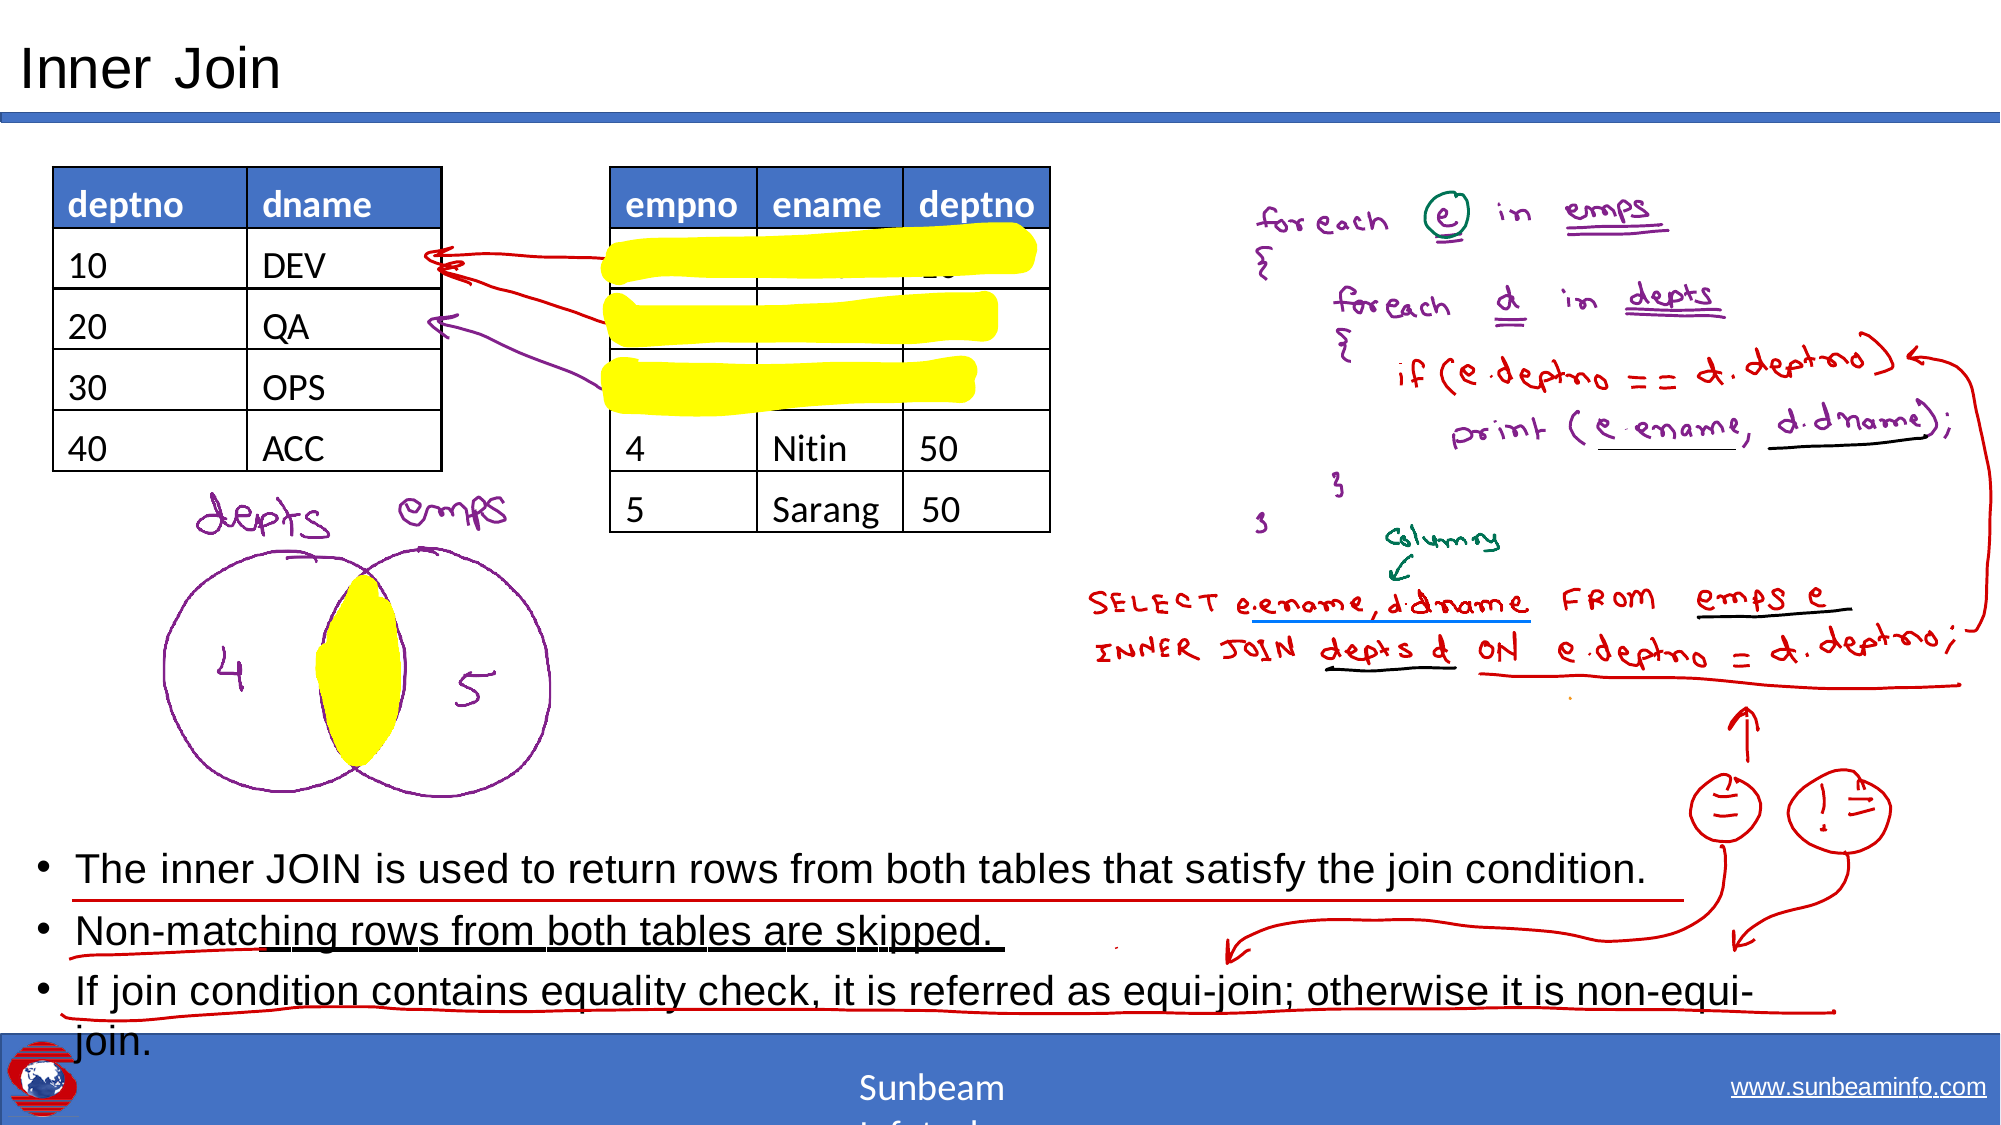

# Inner Join

deptno
dname
empno
ename
deptno

10
DEV
1
Amit
10

20
QA
2
Rahul	10

30
OPS
3
Nilesh	20

40
ACC
4
Nitin
50

5
Sarang	50

The inner JOIN is used to return rows from both tables that satisfy the join condition.
Non-matching rows from both tables are skipped.
If join condition contains equality check, it is referred as equi-join; otherwise it is non-equi-join.

Sunbeam Infotech
www.sunbeaminfo.com